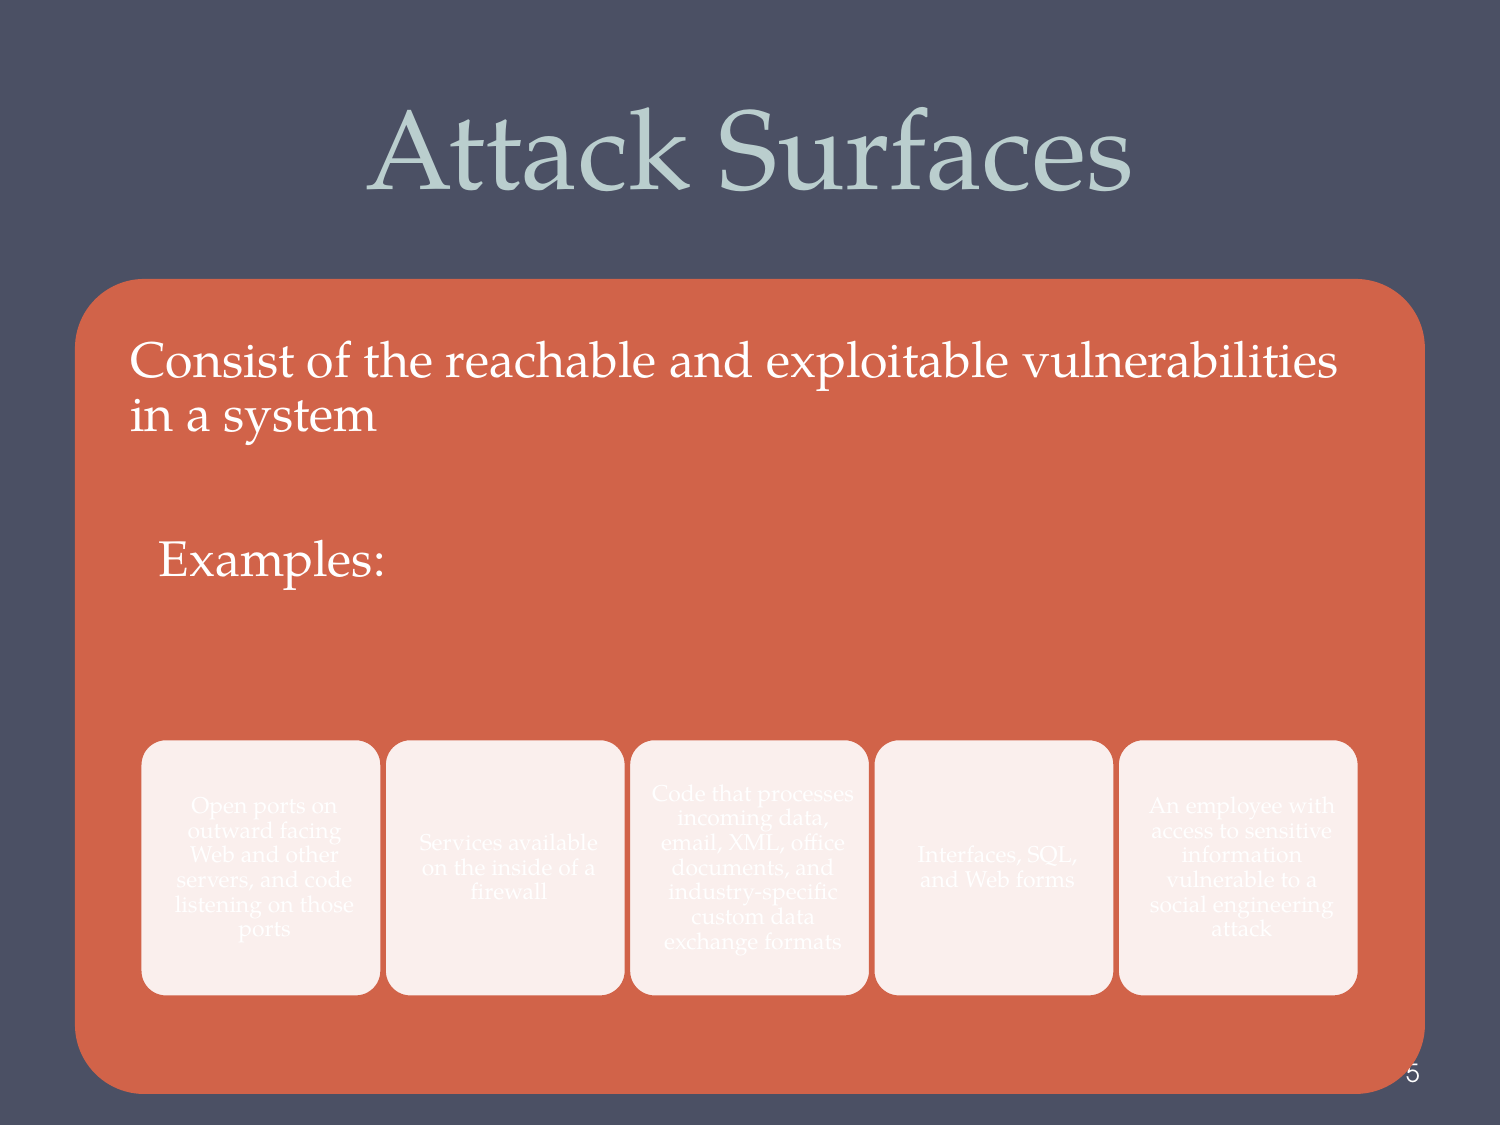

# Attack Surfaces
Consist of the reachable and exploitable vulnerabilities in a system
Examples:
Open ports on outward facing Web and other servers, and code listening on those ports
Services available on the inside of a firewall
Code that processes incoming data, email, XML, office documents, and industry-specific custom data exchange formats
Interfaces, SQL, and Web forms
An employee with access to sensitive information vulnerable to a social engineering attack
5